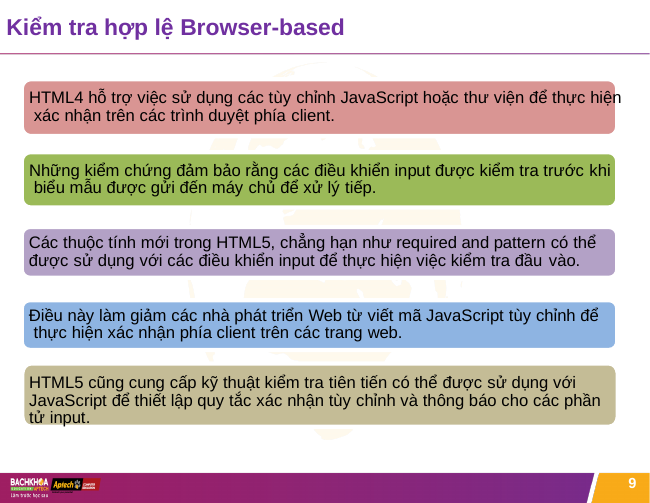

# Kiểm tra hợp lệ Browser-based

HTML4 hỗ trợ việc sử dụng các tùy chỉnh JavaScript hoặc thư viện để thực hiện  xác nhận trên các trình duyệt phía client.

Những kiểm chứng đảm bảo rằng các điều khiển input được kiểm tra trước khi  biểu mẫu được gửi đến máy chủ để xử lý tiếp.

Các thuộc tính mới trong HTML5, chẳng hạn như required and pattern có thể  được sử dụng với các điều khiển input để thực hiện việc kiểm tra đầu vào.

Điều này làm giảm các nhà phát triển Web từ viết mã JavaScript tùy chỉnh để  thực hiện xác nhận phía client trên các trang web.

HTML5 cũng cung cấp kỹ thuật kiểm tra tiên tiến có thể được sử dụng với  JavaScript để thiết lập quy tắc xác nhận tùy chỉnh và thông báo cho các phần
tử input.

9